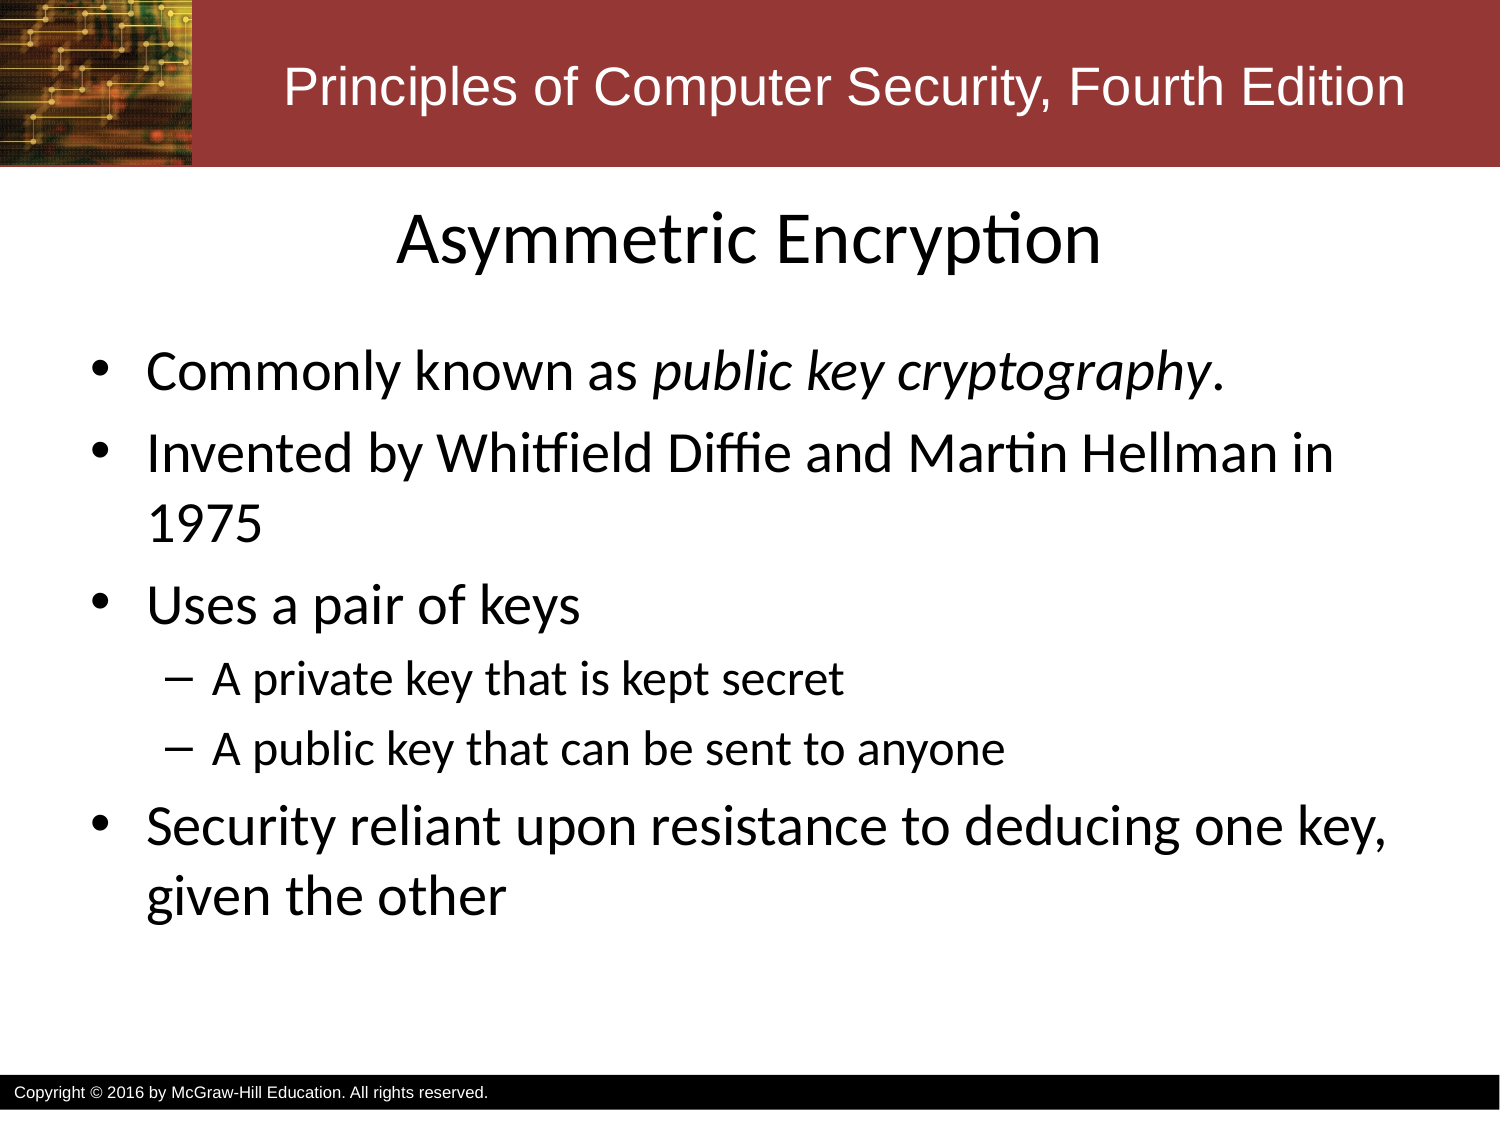

# Asymmetric Encryption
Commonly known as public key cryptography.
Invented by Whitfield Diffie and Martin Hellman in 1975
Uses a pair of keys
A private key that is kept secret
A public key that can be sent to anyone
Security reliant upon resistance to deducing one key, given the other